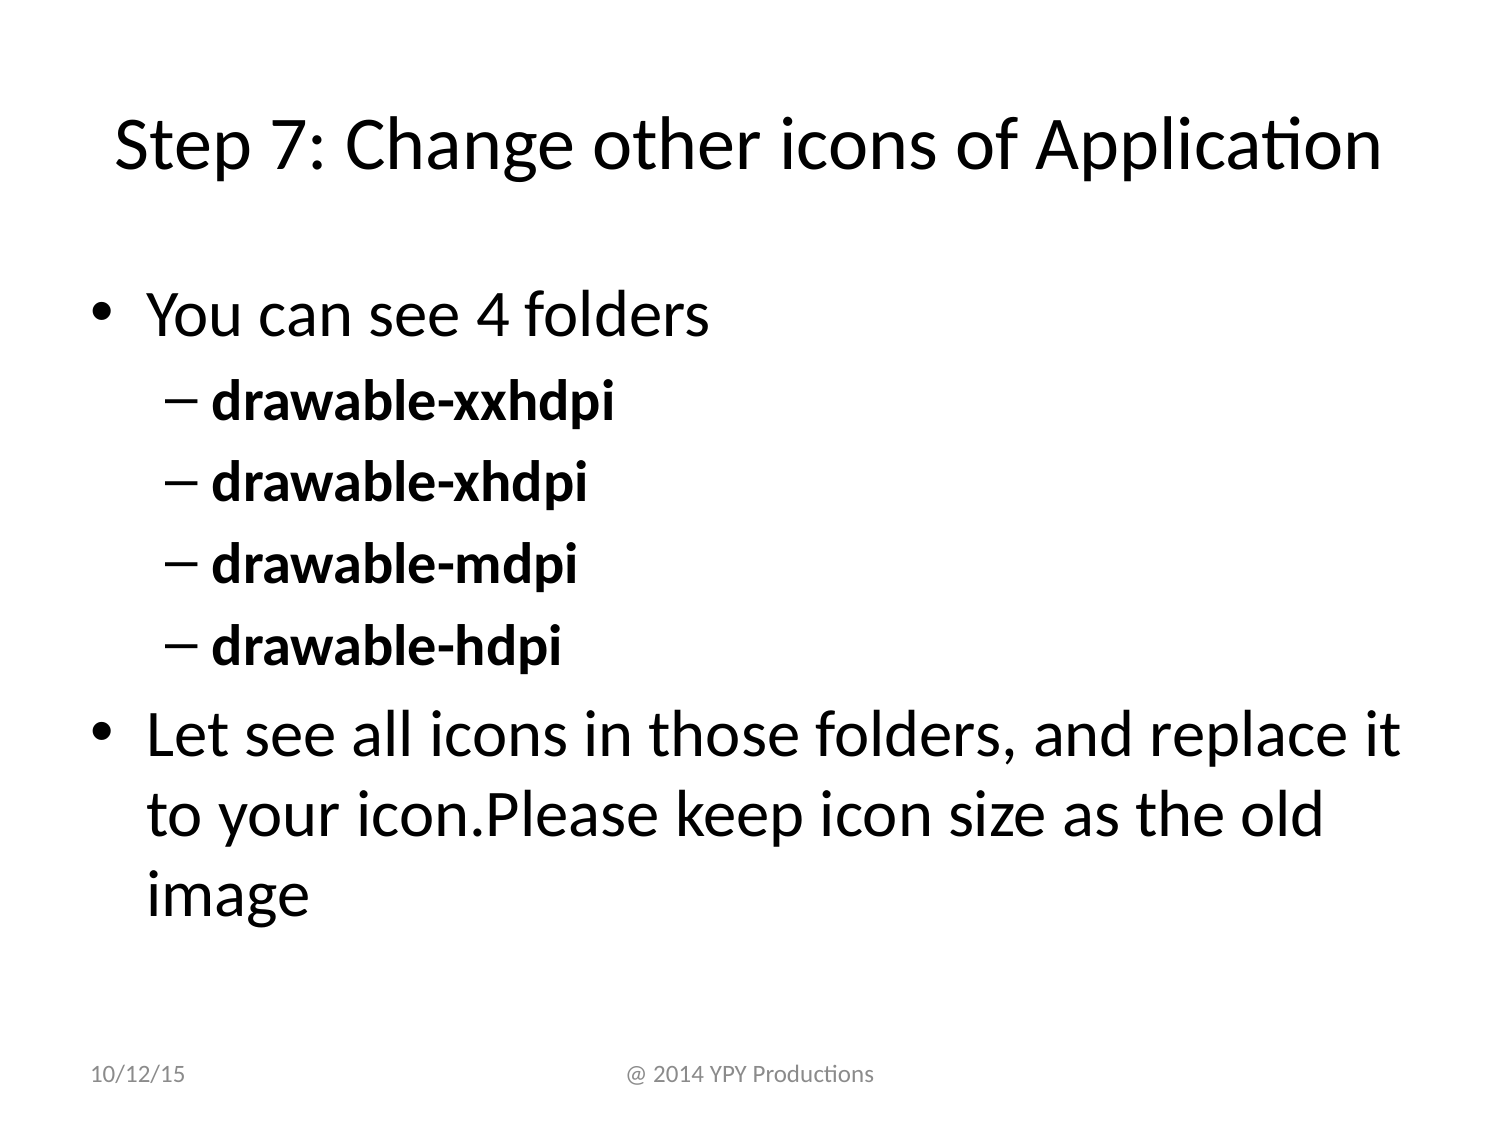

# Step 7: Change other icons of Application
You can see 4 folders
drawable-xxhdpi
drawable-xhdpi
drawable-mdpi
drawable-hdpi
Let see all icons in those folders, and replace it to your icon.Please keep icon size as the old image

10/12/15
@ 2014 YPY Productions